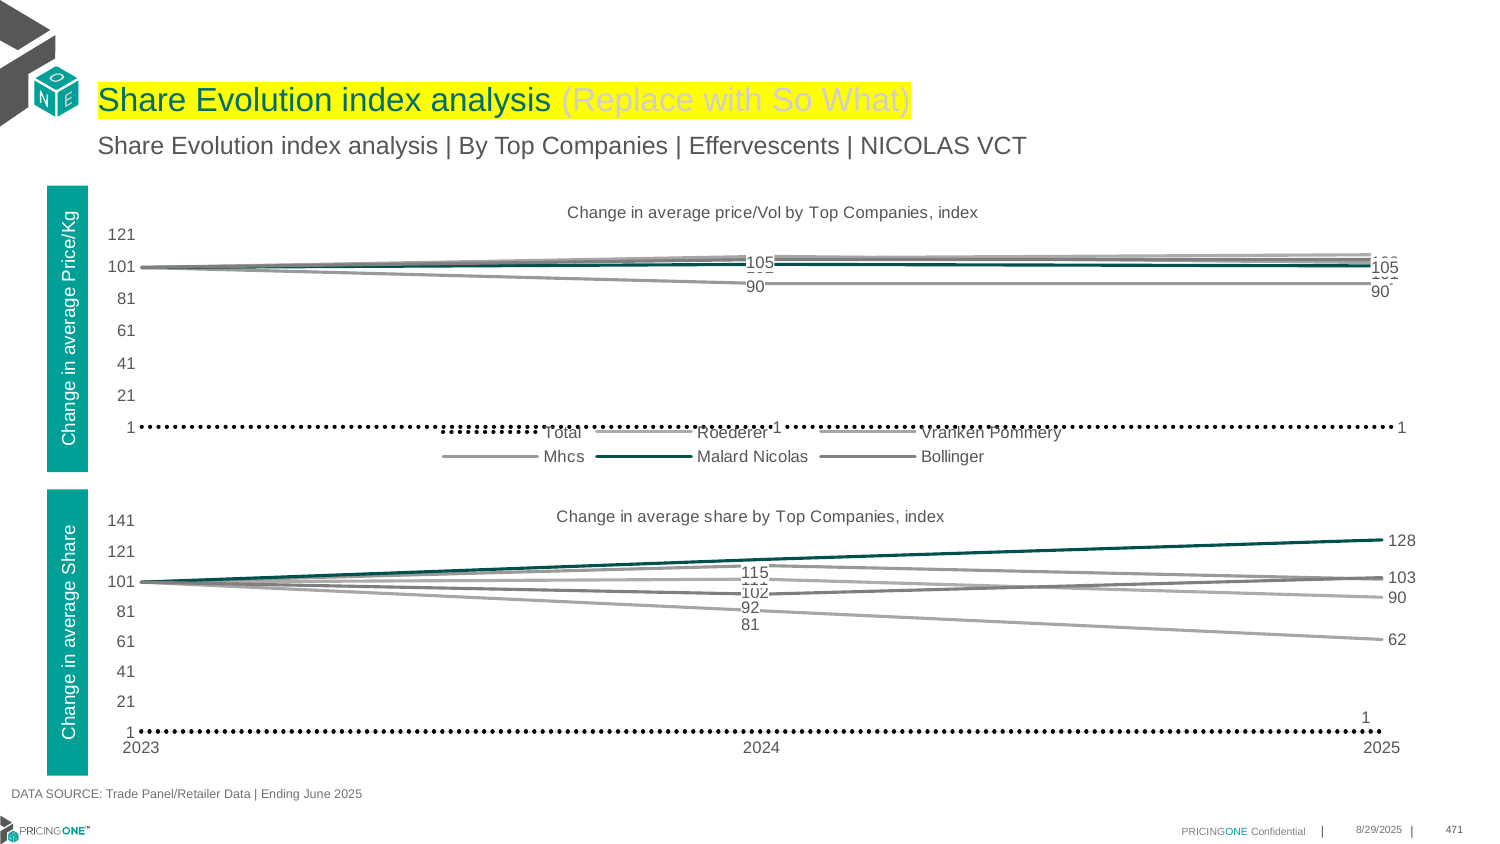

# Share Evolution index analysis (Replace with So What)
Share Evolution index analysis | By Top Companies | Effervescents | NICOLAS VCT

### Chart: Change in average price/Vol by Top Companies, index

| Category | Total | Roederer | Vranken Pommery | Mhcs | Malard Nicolas | Bollinger |
|---|---|---|---|---|---|---|
| 2023 | 1.0 | 100.0 | 100.0 | 100.0 | 100.0 | 100.0 |
| 2024 | 1.0130434223608873 | 106.0 | 107.0 | 90.0 | 102.0 | 105.0 |
| 2025 | 0.967546799465149 | 108.0 | 103.0 | 90.0 | 101.0 | 105.0 |
Change in average Price/Kg

### Chart: Change in average share by Top Companies, index

| Category | Total | Roederer | Vranken Pommery | Mhcs | Malard Nicolas | Bollinger |
|---|---|---|---|---|---|---|
| 2023 | 1.0 | 100.0 | 100.0 | 100.0 | 100.0 | 100.0 |
| 2024 | 1.0 | 102.0 | 81.0 | 111.0 | 115.0 | 92.0 |
| 2025 | 1.0 | 90.0 | 62.0 | 102.0 | 128.0 | 103.0 |
Change in average Share
DATA SOURCE: Trade Panel/Retailer Data | Ending June 2025

8/29/2025
471